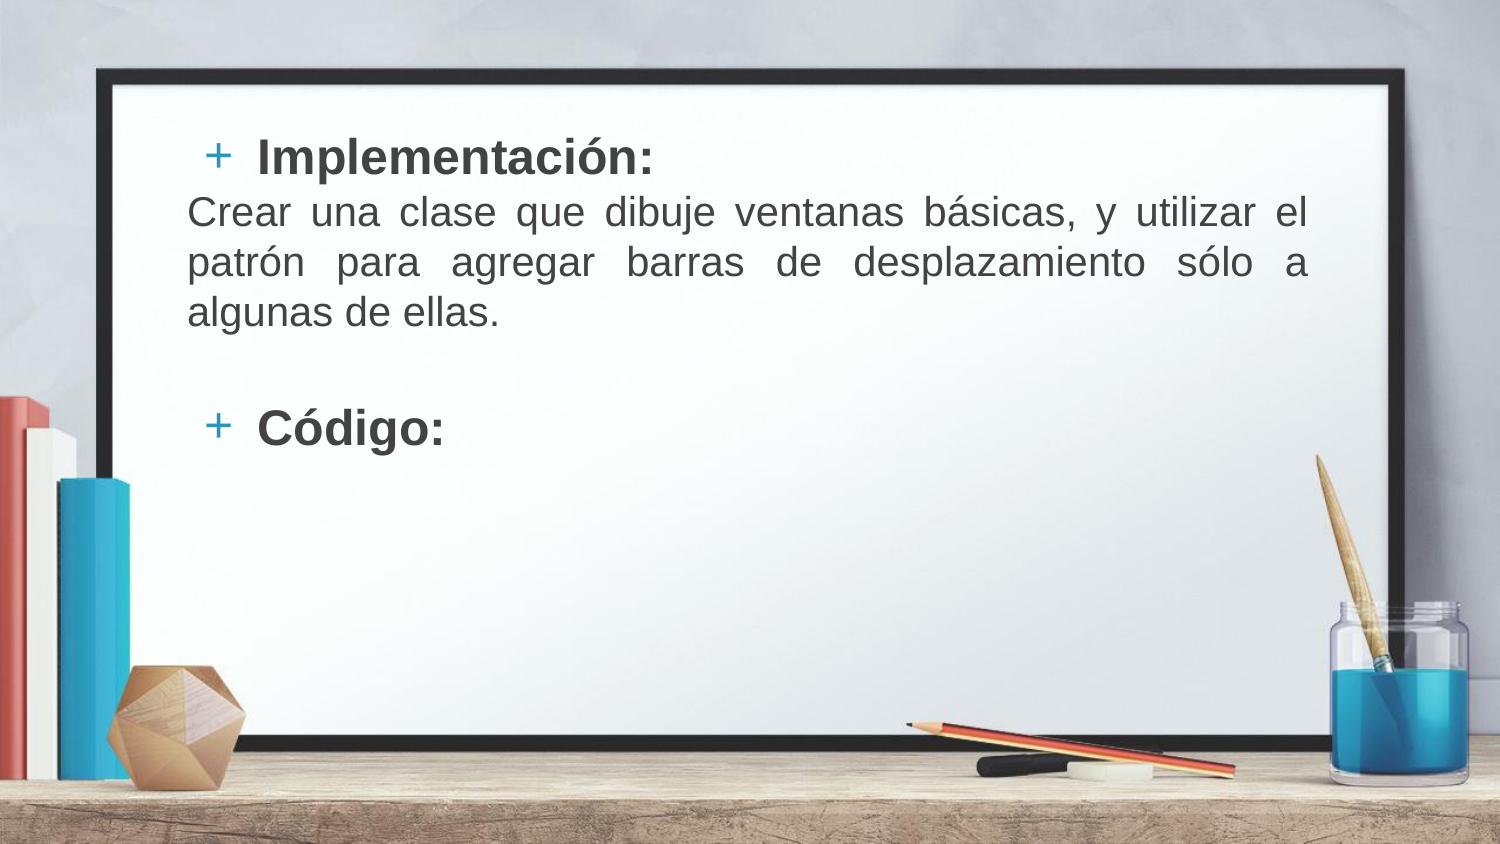

Implementación:
Crear una clase que dibuje ventanas básicas, y utilizar el patrón para agregar barras de desplazamiento sólo a algunas de ellas.

Código: